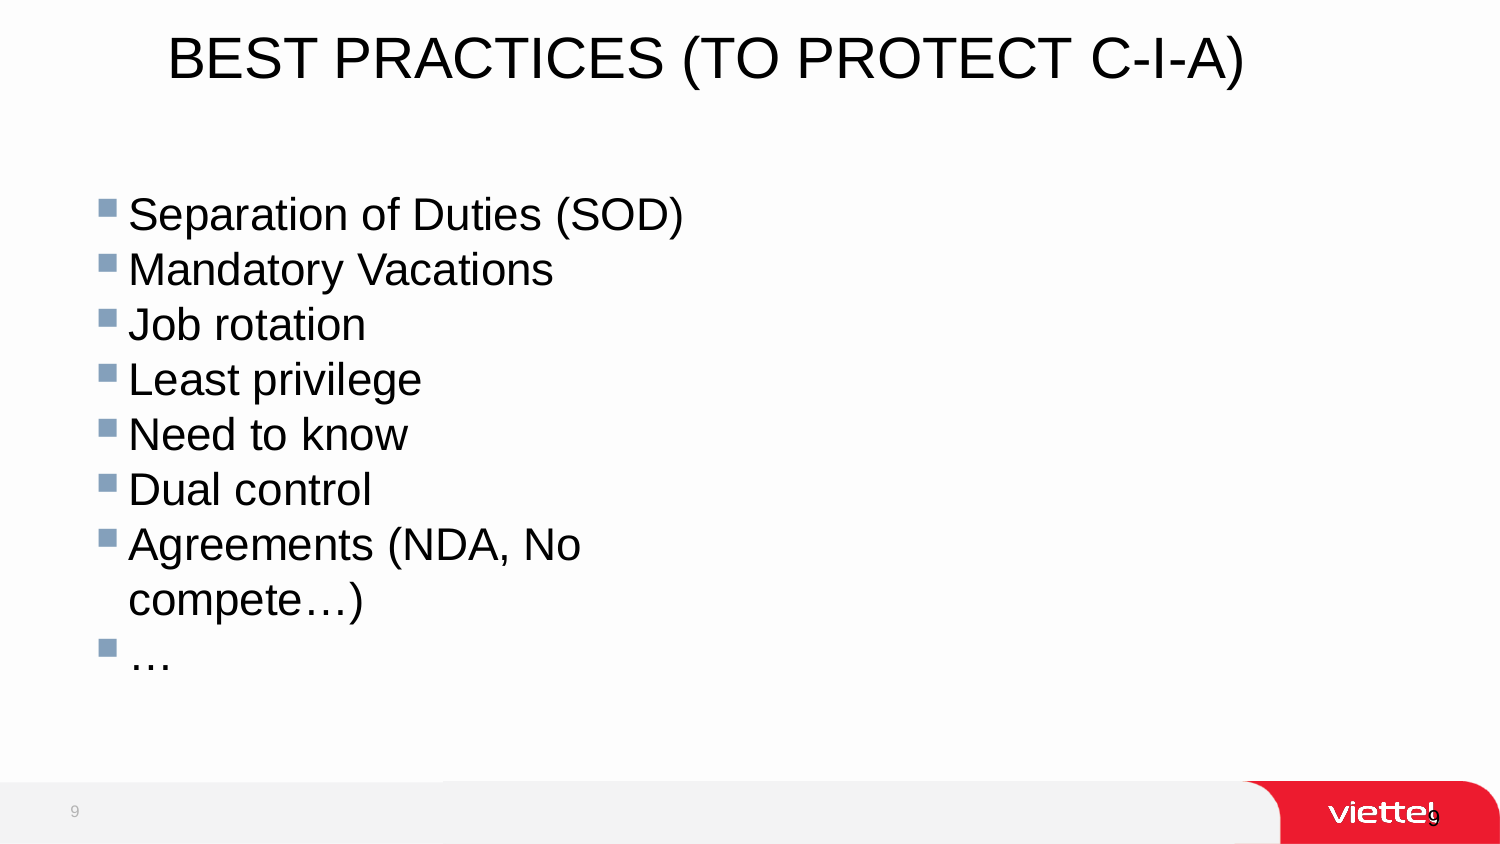

BEST PRACTICES (TO PROTECT C-I-A)
Separation of Duties (SOD)
Mandatory Vacations
Job rotation
Least privilege
Need to know
Dual control
Agreements (NDA, No compete…)
…
9